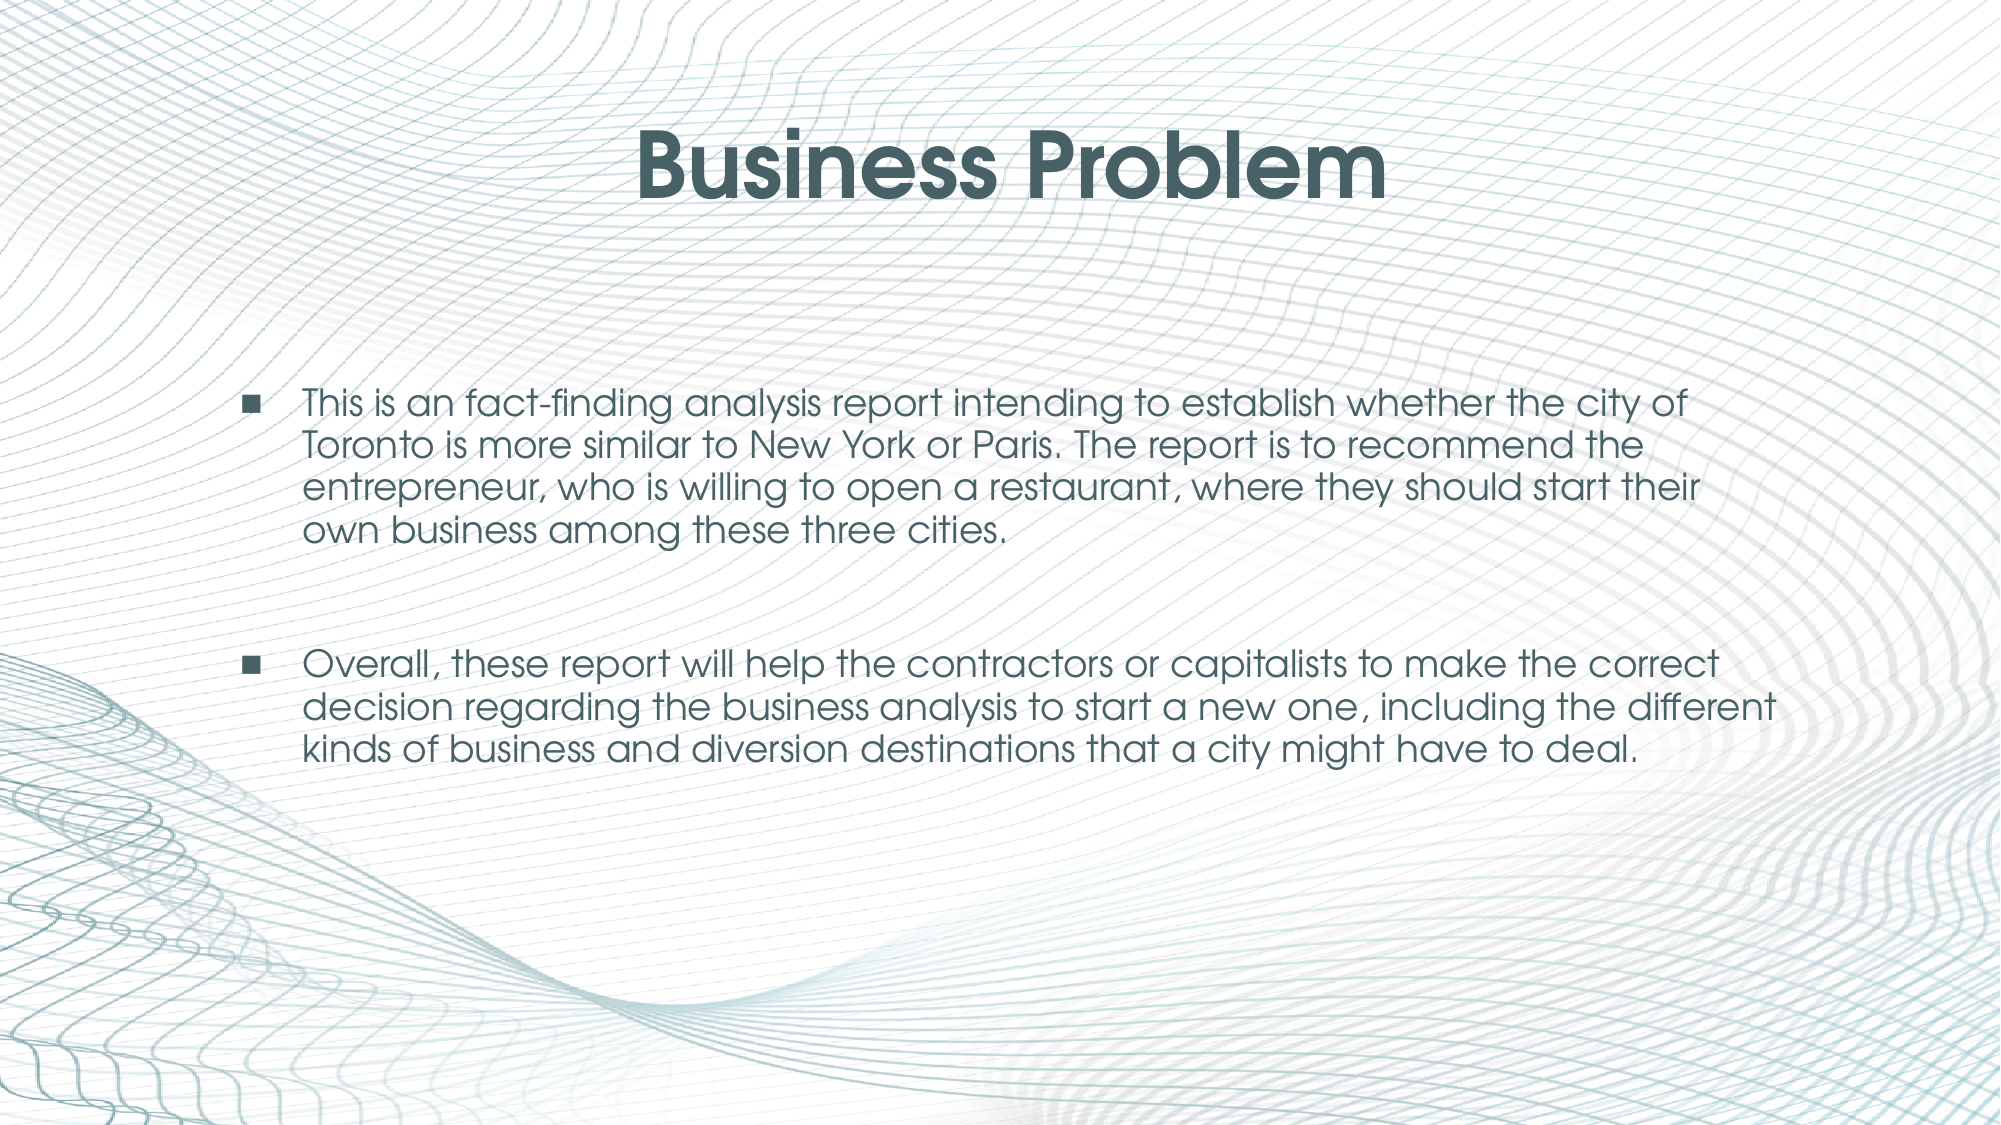

# Business Problem
This is an fact-finding analysis report intending to establish whether the city of Toronto is more similar to New York or Paris. The report is to recommend the entrepreneur, who is willing to open a restaurant, where they should start their own business among these three cities.

Overall, these report will help the contractors or capitalists to make the correct decision regarding the business analysis to start a new one, including the different kinds of business and diversion destinations that a city might have to deal.